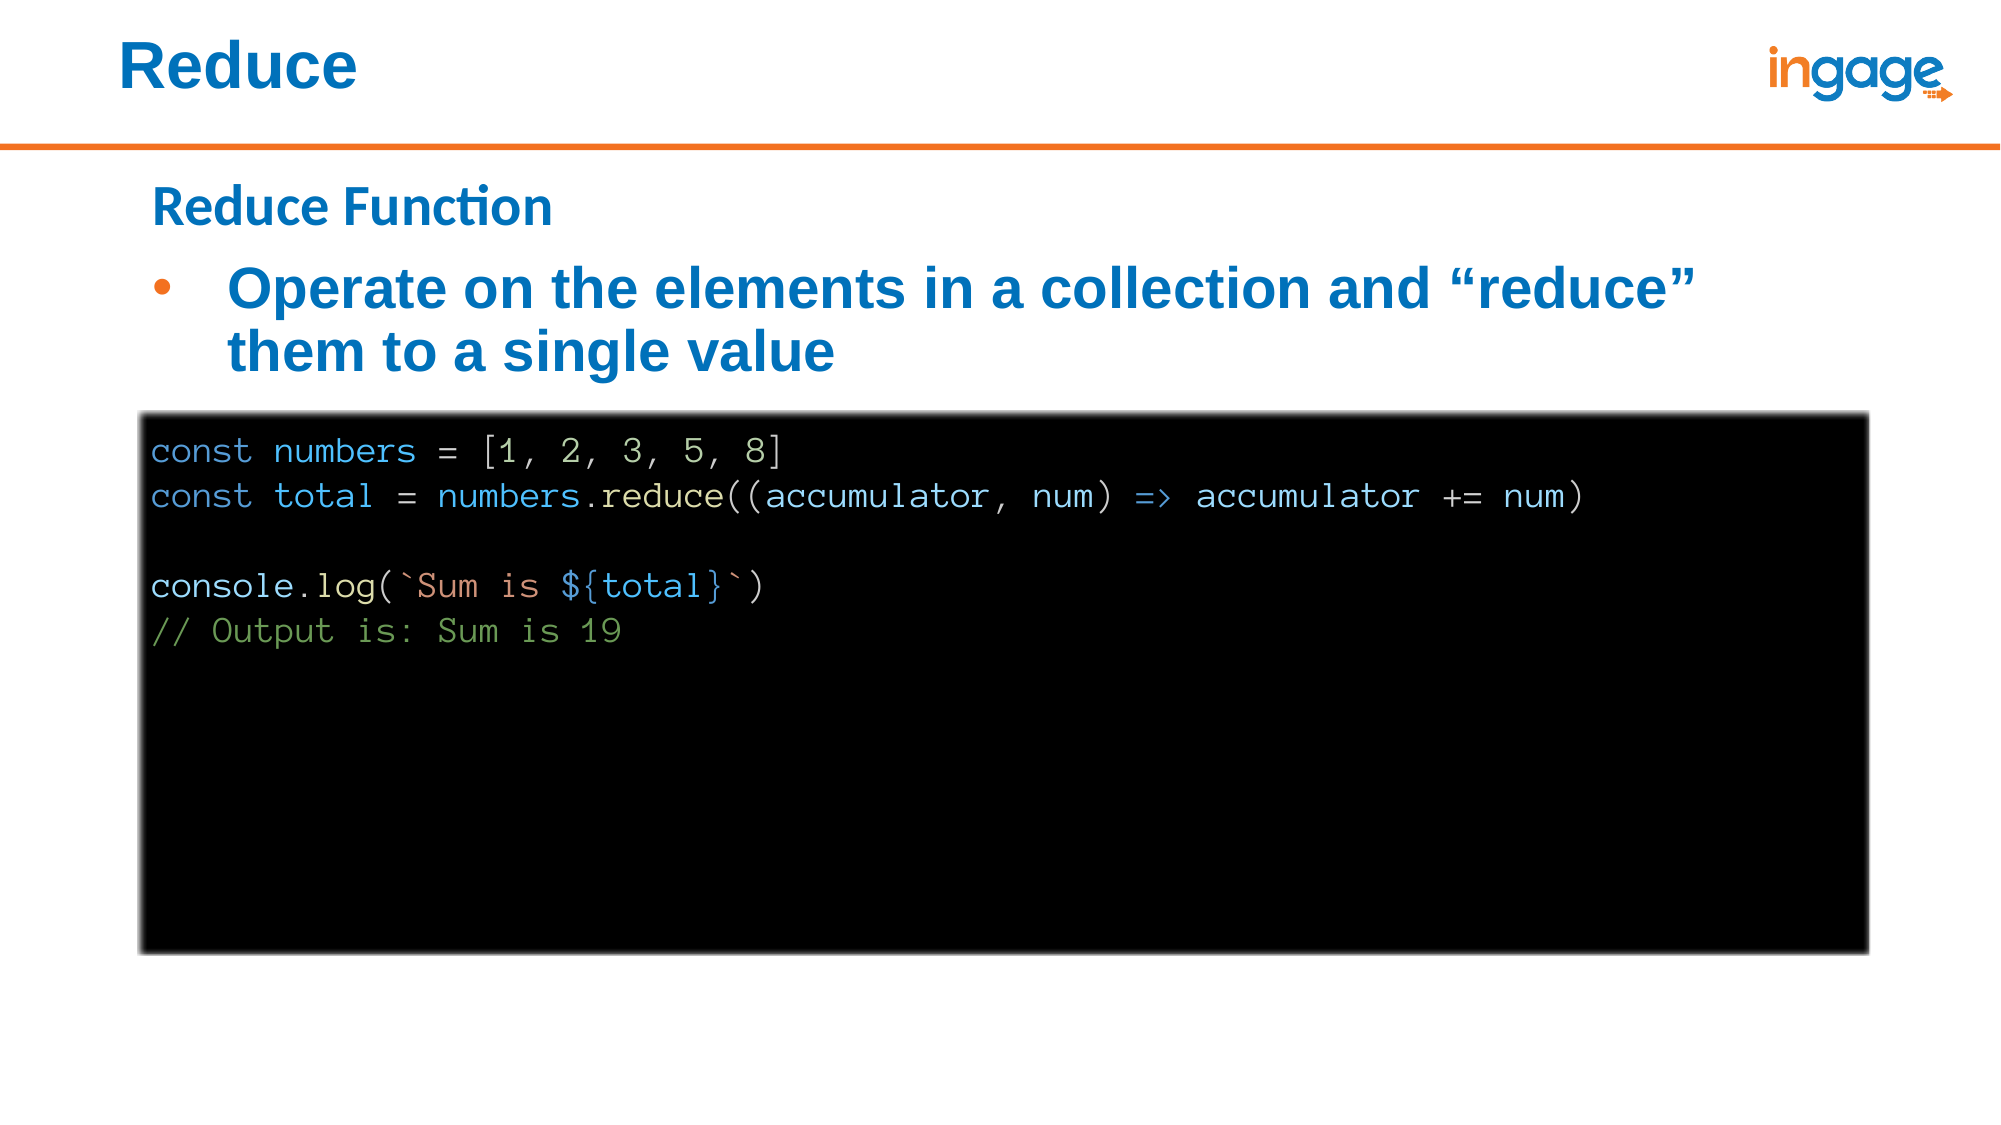

# Reduce
Reduce Function
Operate on the elements in a collection and “reduce” them to a single value
const numbers = [1, 2, 3, 5, 8]
const total = numbers.reduce((accumulator, num) => accumulator += num)

console.log(`Sum is ${total}`)
// Output is: Sum is 19